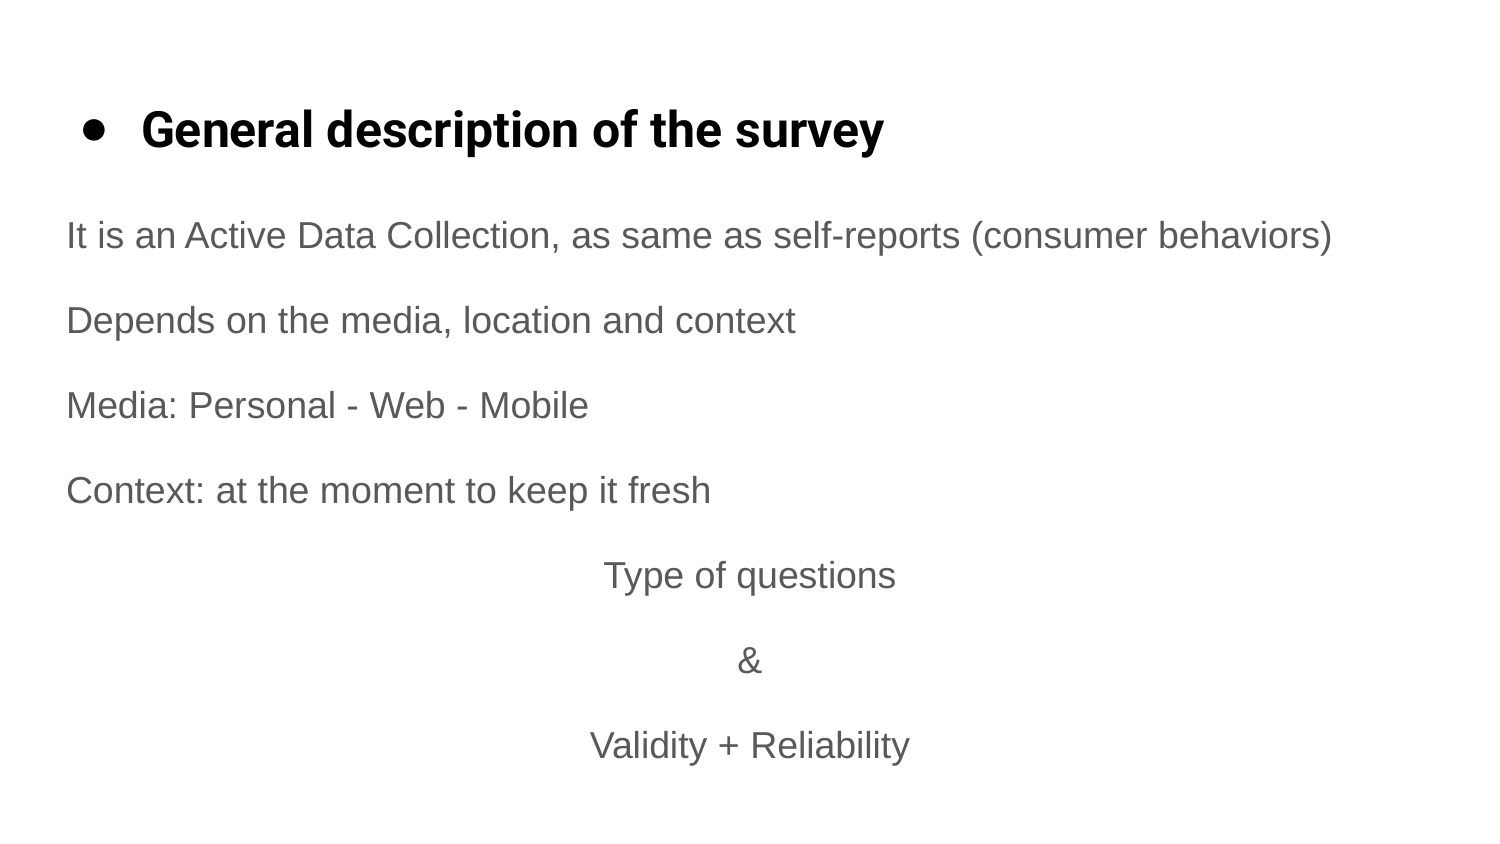

# General description of the survey
It is an Active Data Collection, as same as self-reports (consumer behaviors)
Depends on the media, location and context
Media: Personal - Web - Mobile
Context: at the moment to keep it fresh
Type of questions
&
Validity + Reliability